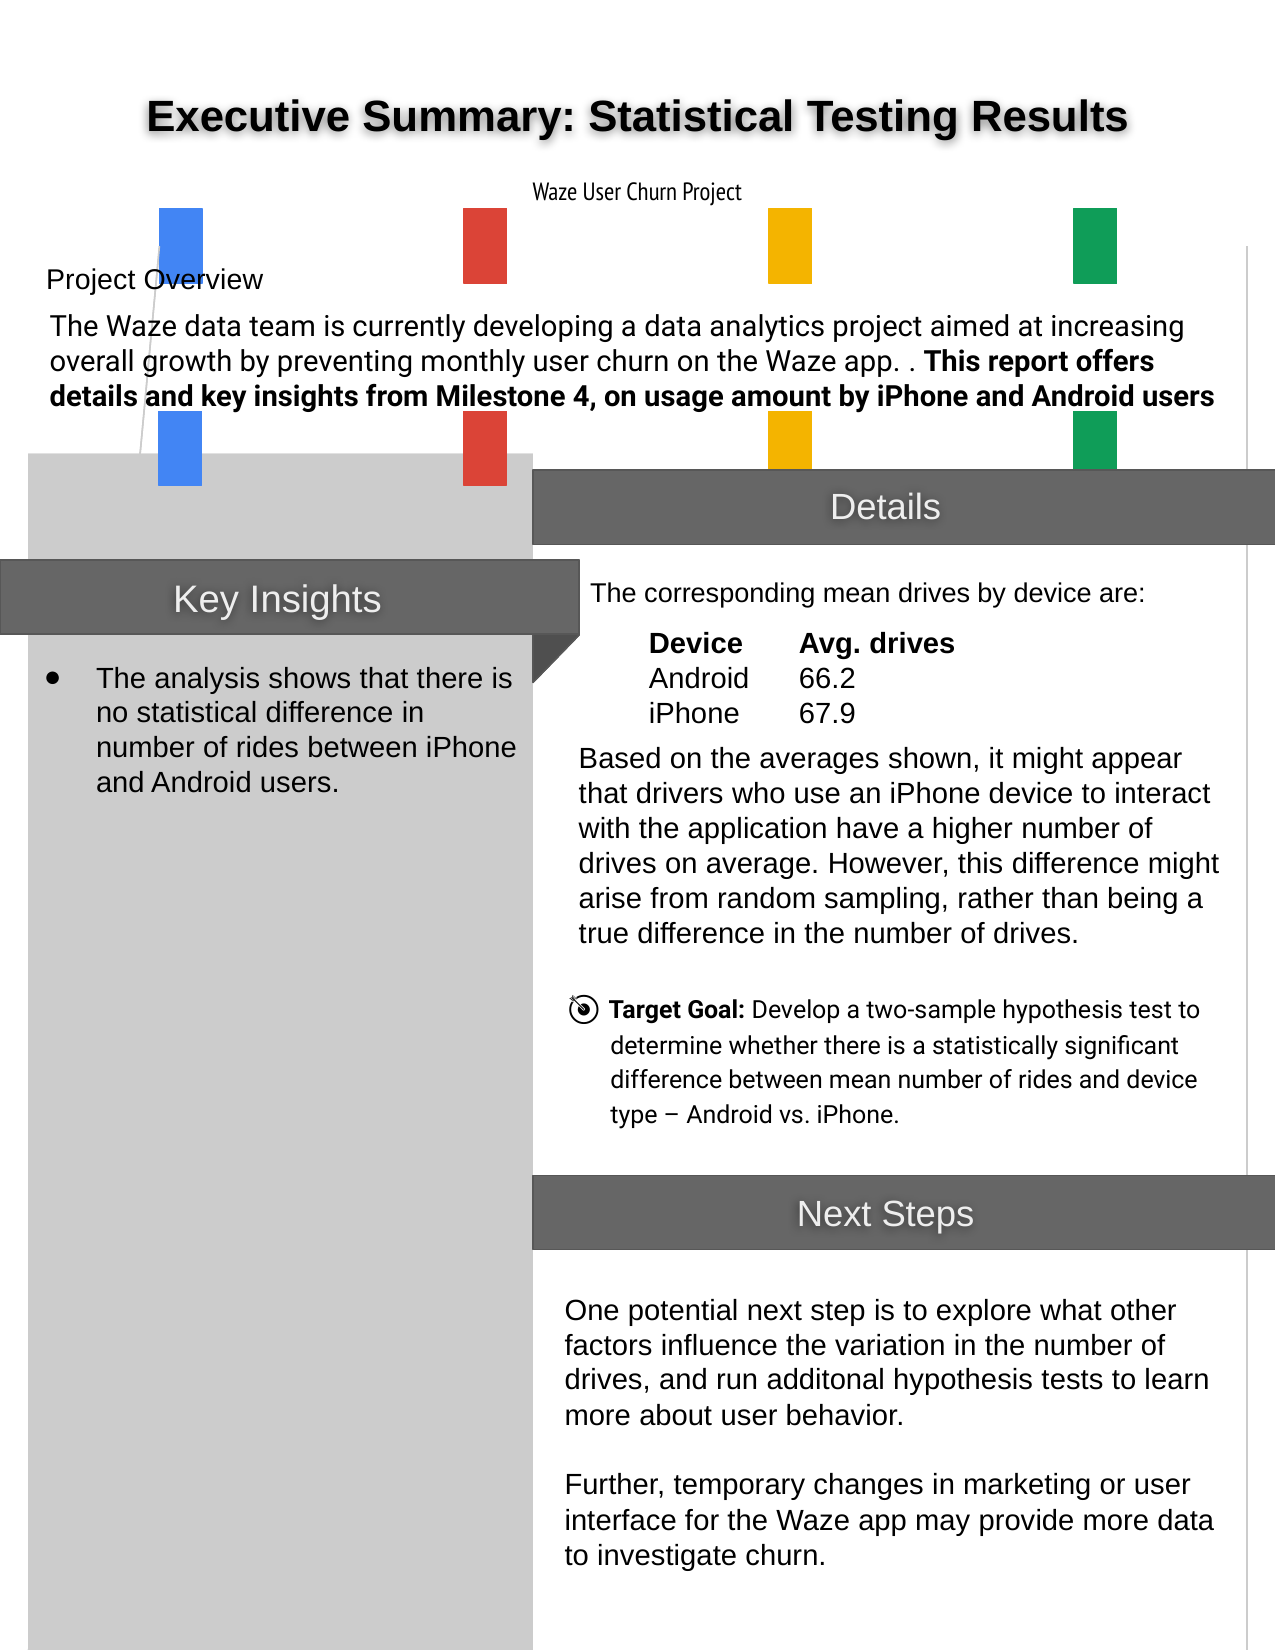

Executive Summary: Statistical Testing Results
Waze User Churn Project
Project Overview
The Waze data team is currently developing a data analytics project aimed at increasing overall growth by preventing monthly user churn on the Waze app. . This report offers details and key insights from Milestone 4, on usage amount by iPhone and Android users
The corresponding mean drives by device are:
Device	Avg. drives
Android	66.2
iPhone	67.9
The analysis shows that there is no statistical difference in number of rides between iPhone and Android users.

Based on the averages shown, it might appear that drivers who use an iPhone device to interact with the application have a higher number of drives on average. However, this difference might arise from random sampling, rather than being a true difference in the number of drives.
🎯 Target Goal: Develop a two-sample hypothesis test to  determine whether there is a statistically significant difference between mean number of rides and device type – Android vs. iPhone.

One potential next step is to explore what other factors influence the variation in the number of drives, and run additonal hypothesis tests to learn more about user behavior.

Further, temporary changes in marketing or user interface for the Waze app may provide more data to investigate churn.